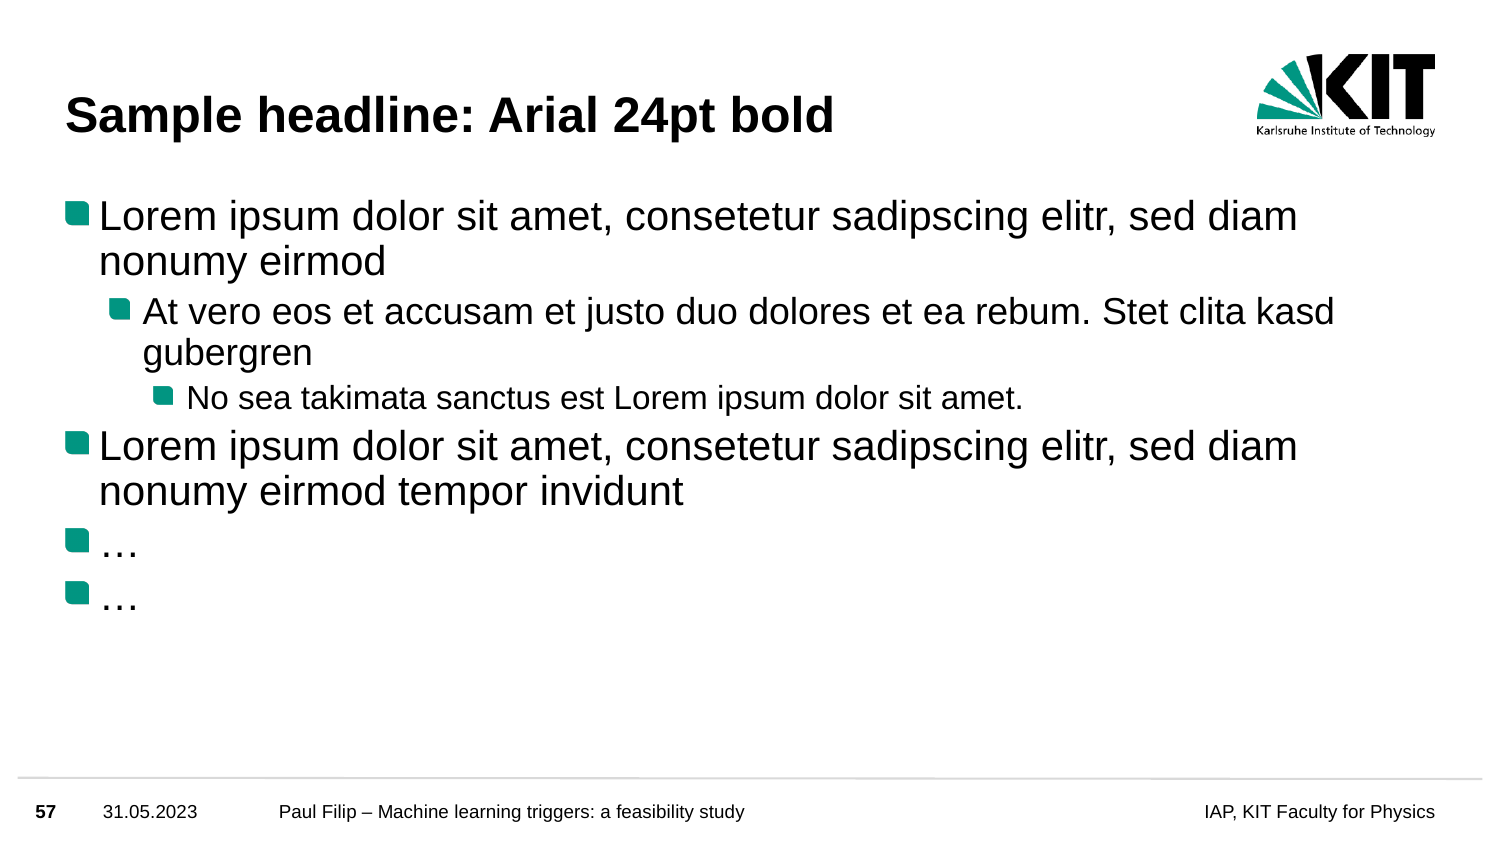

# Sample headline: Arial 24pt bold
Lorem ipsum dolor sit amet, consetetur sadipscing elitr, sed diam nonumy eirmod
At vero eos et accusam et justo duo dolores et ea rebum. Stet clita kasd gubergren
No sea takimata sanctus est Lorem ipsum dolor sit amet.
Lorem ipsum dolor sit amet, consetetur sadipscing elitr, sed diam nonumy eirmod tempor invidunt
…
…

57
31.05.2023